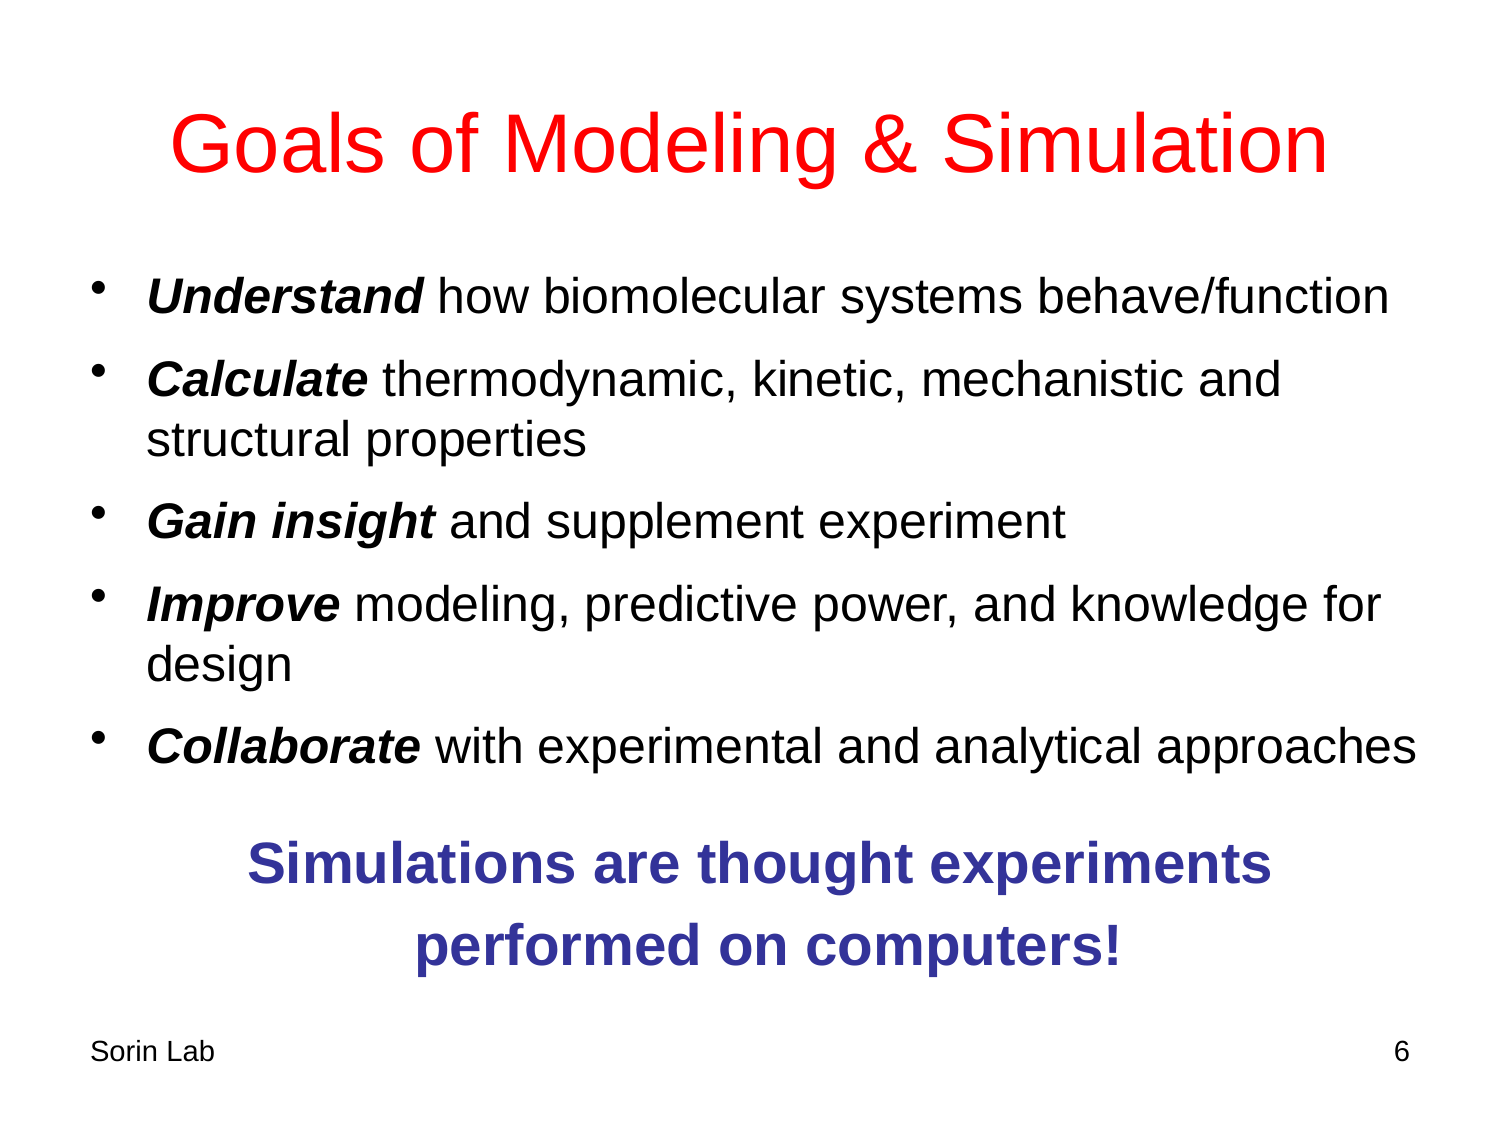

# Goals of Modeling & Simulation
Understand how biomolecular systems behave/function
Calculate thermodynamic, kinetic, mechanistic and structural properties
Gain insight and supplement experiment
Improve modeling, predictive power, and knowledge for design
Collaborate with experimental and analytical approaches

Simulations are thought experiments
performed on computers!
Sorin Lab
6